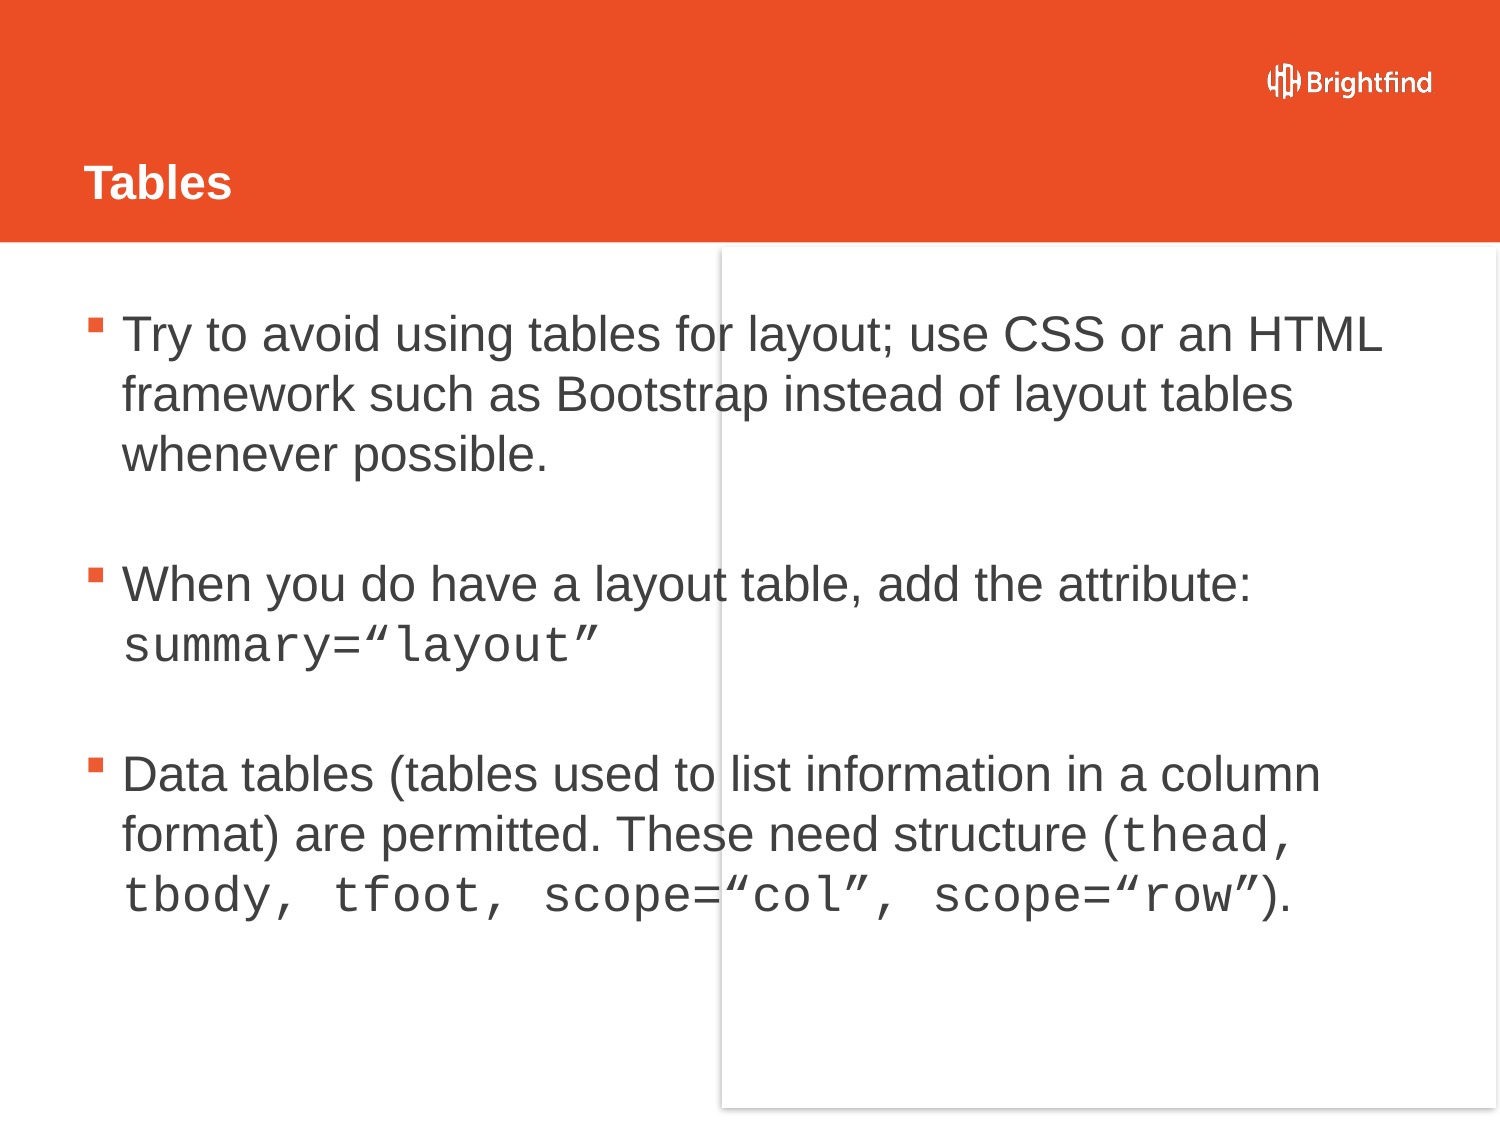

# Tables

Try to avoid using tables for layout; use CSS or an HTML framework such as Bootstrap instead of layout tables whenever possible.
When you do have a layout table, add the attribute: summary=“layout”
Data tables (tables used to list information in a column format) are permitted. These need structure (thead, tbody, tfoot, scope=“col”, scope=“row”).